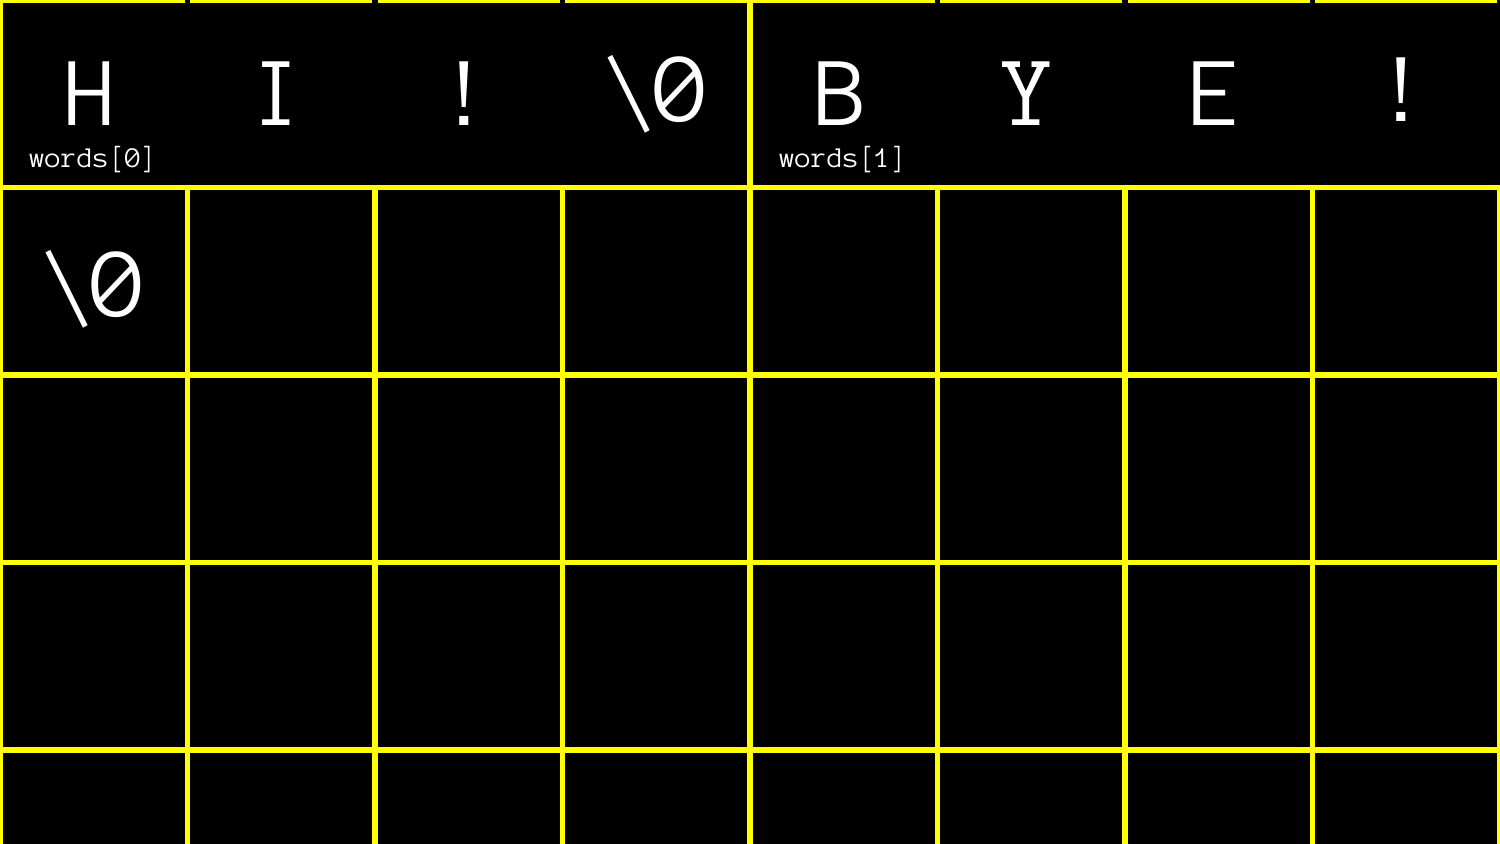

| H words[0] | I | ! | \0 | B words[1] | Y | E | ! |
| --- | --- | --- | --- | --- | --- | --- | --- |
| \0 |  |  |  |  |  |  |  |
|  |  |  |  |  |  |  |  |
|  |  |  |  |  |  |  |  |
|  |  |  |  |  |  |  |  |